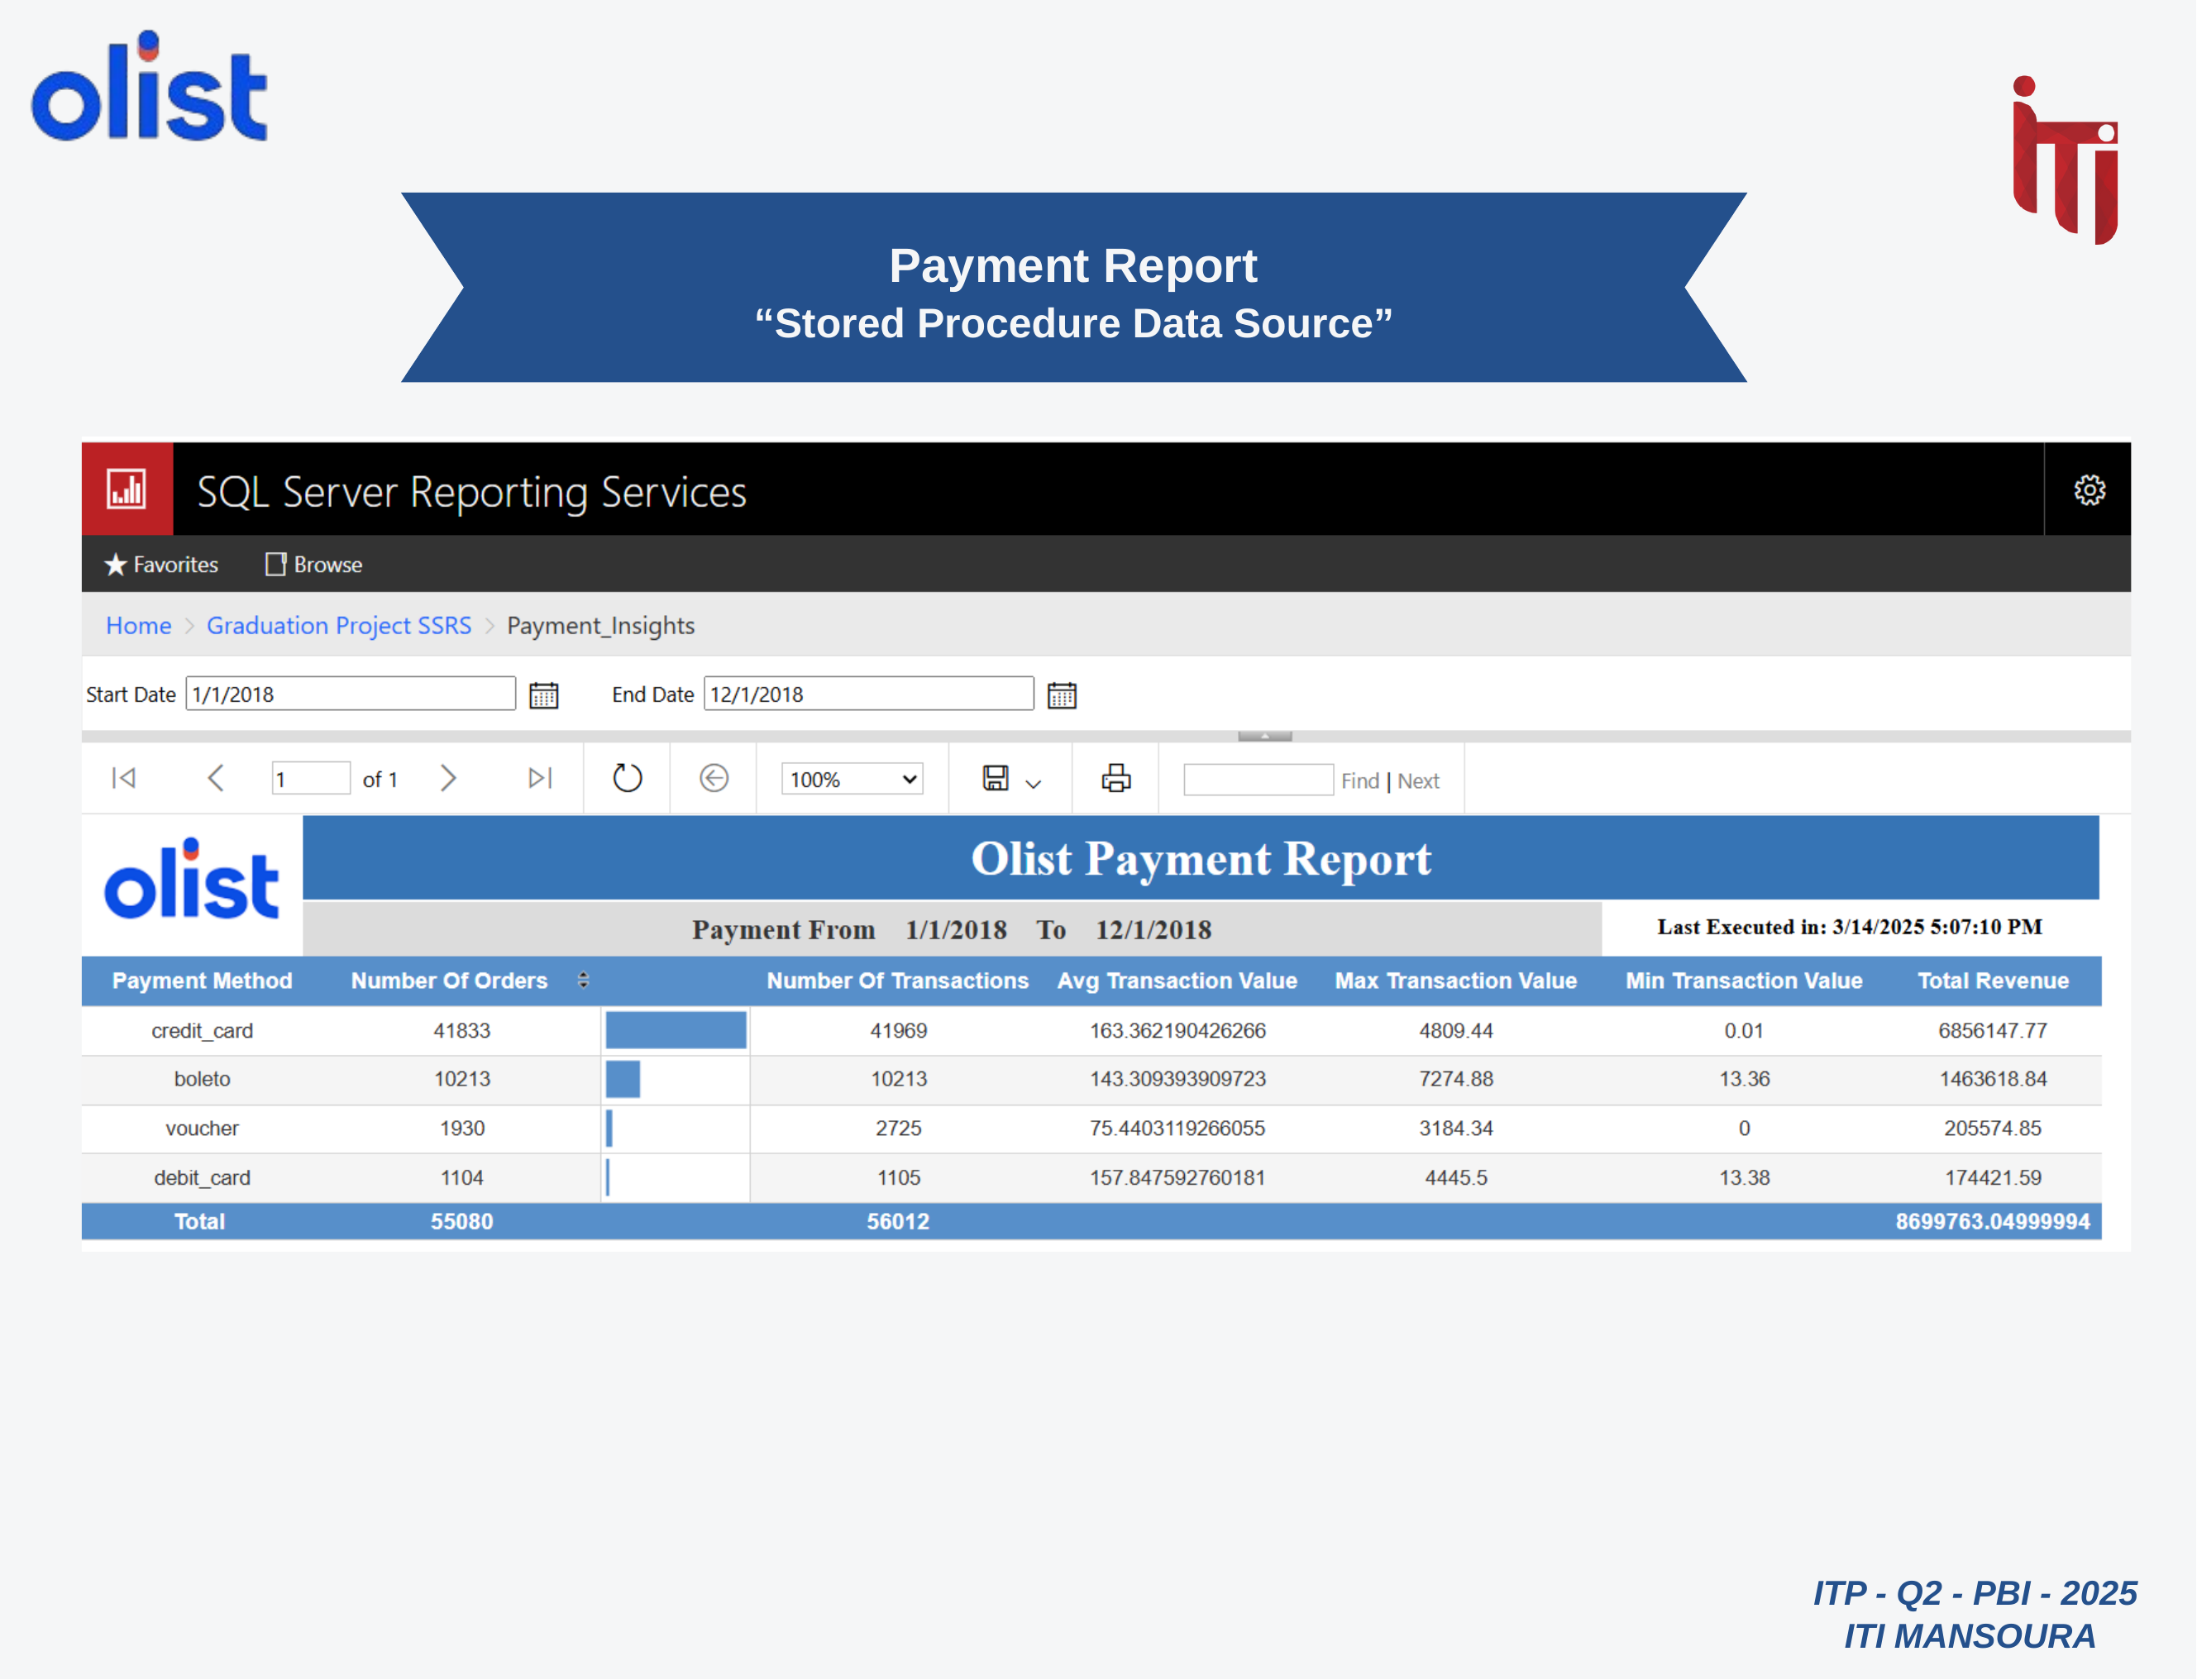

Payment Report
“Stored Procedure Data Source”

 ITP - Q2 - PBI - 2025
ITI MANSOURA